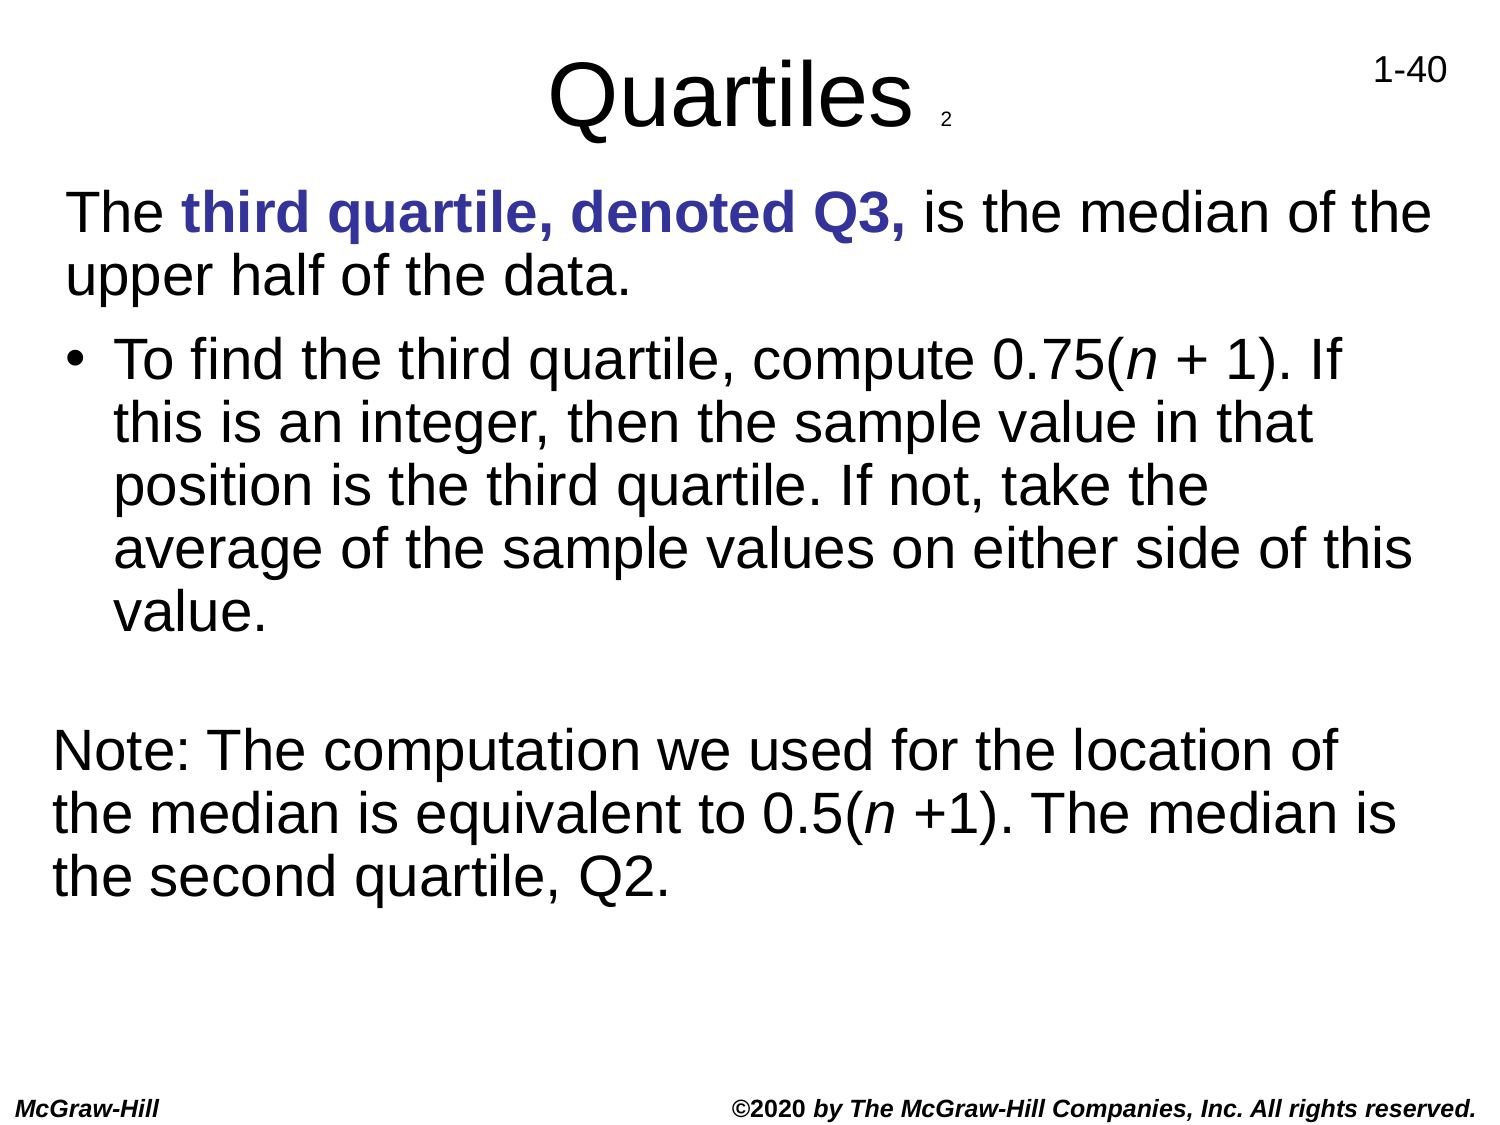

# Quartiles 2
The third quartile, denoted Q3, is the median of the upper half of the data.
To find the third quartile, compute 0.75(n + 1). If this is an integer, then the sample value in that position is the third quartile. If not, take the average of the sample values on either side of this value.
Note: The computation we used for the location of the median is equivalent to 0.5(n +1). The median is the second quartile, Q2.